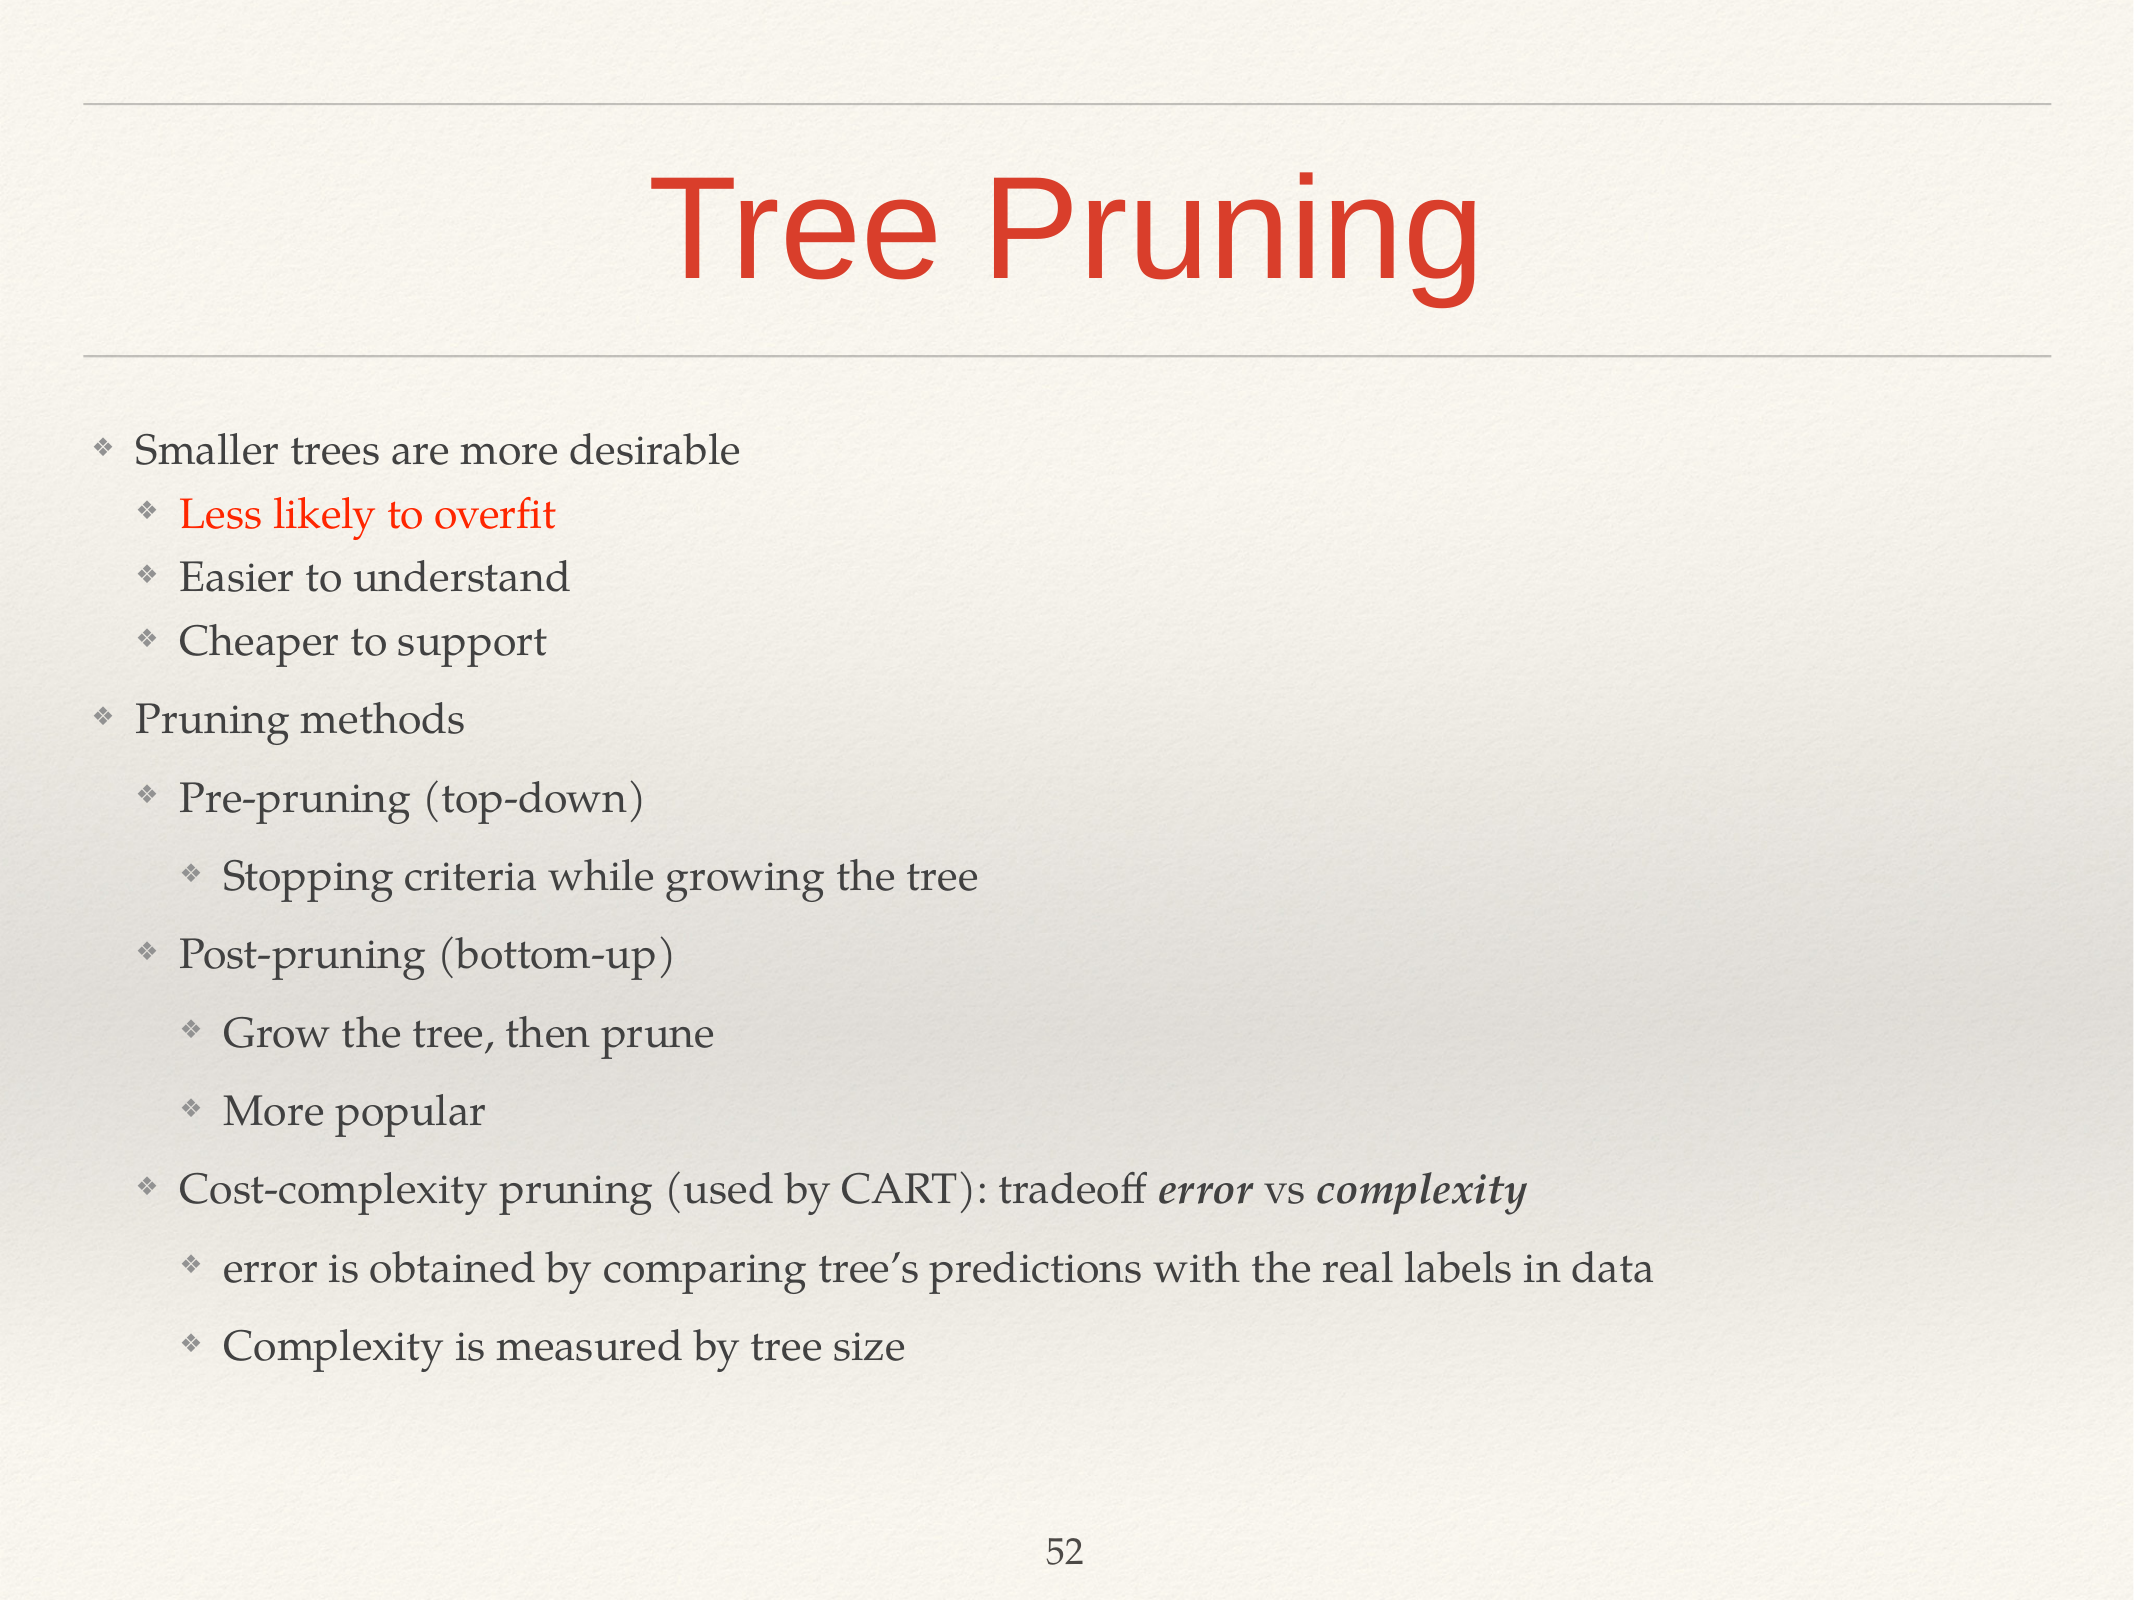

# Tree Pruning
Smaller trees are more desirable
Less likely to overfit
Easier to understand
Cheaper to support
Pruning methods
Pre-pruning (top-down)
Stopping criteria while growing the tree
Post-pruning (bottom-up)
Grow the tree, then prune
More popular
Cost-complexity pruning (used by CART): tradeoff error vs complexity
error is obtained by comparing tree’s predictions with the real labels in data
Complexity is measured by tree size
52